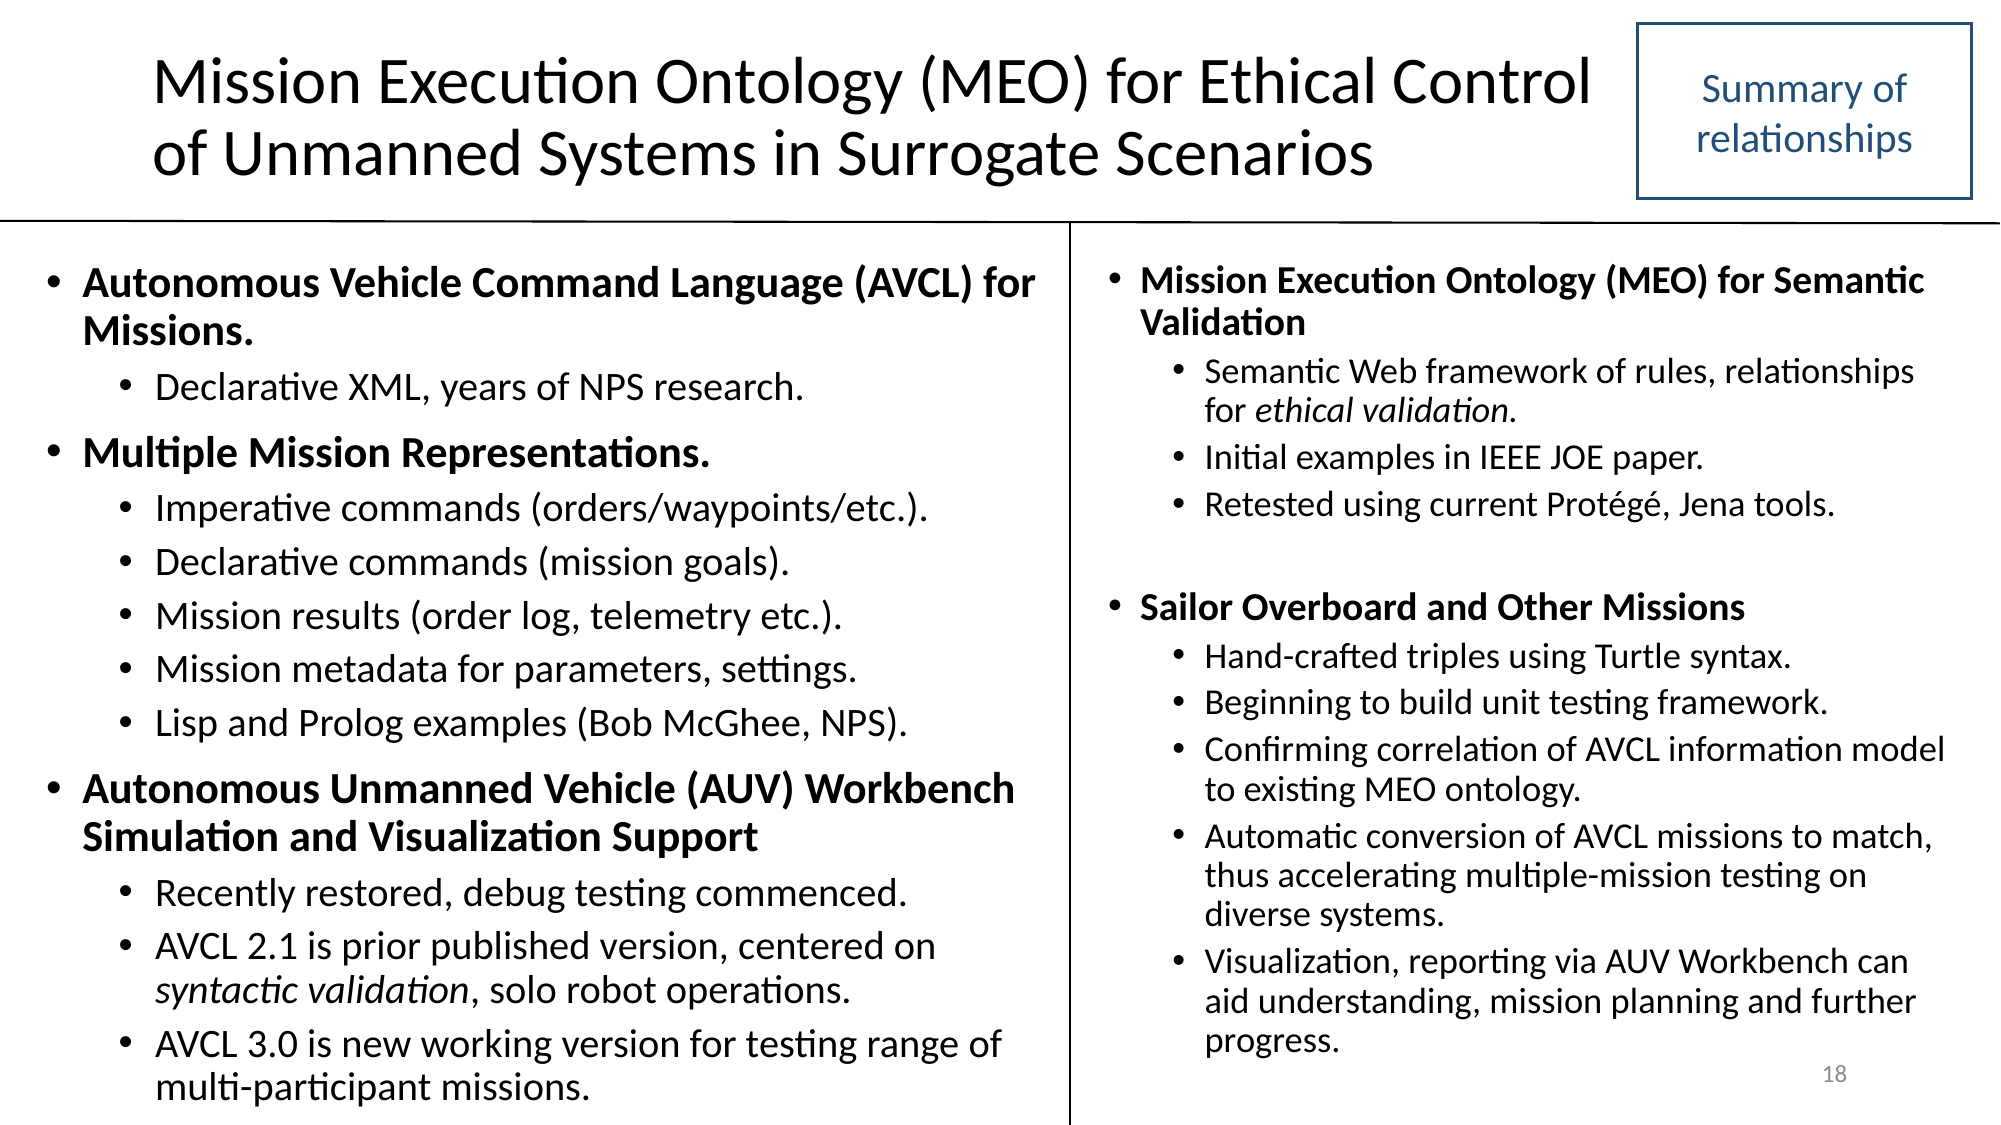

# Mission Execution Ontology (MEO) for Ethical Control of Unmanned Systems in Surrogate Scenarios
Summary of relationships
Mission Execution Ontology (MEO) for Semantic Validation
Semantic Web framework of rules, relationships for ethical validation.
Initial examples in IEEE JOE paper.
Retested using current Protégé, Jena tools.

Sailor Overboard and Other Missions
Hand-crafted triples using Turtle syntax.
Beginning to build unit testing framework.
Confirming correlation of AVCL information model to existing MEO ontology.
Automatic conversion of AVCL missions to match, thus accelerating multiple-mission testing on diverse systems.
Visualization, reporting via AUV Workbench can aid understanding, mission planning and further progress.
Autonomous Vehicle Command Language (AVCL) for Missions.
Declarative XML, years of NPS research.
Multiple Mission Representations.
Imperative commands (orders/waypoints/etc.).
Declarative commands (mission goals).
Mission results (order log, telemetry etc.).
Mission metadata for parameters, settings.
Lisp and Prolog examples (Bob McGhee, NPS).
Autonomous Unmanned Vehicle (AUV) Workbench Simulation and Visualization Support
Recently restored, debug testing commenced.
AVCL 2.1 is prior published version, centered on syntactic validation, solo robot operations.
AVCL 3.0 is new working version for testing range of multi-participant missions.
18